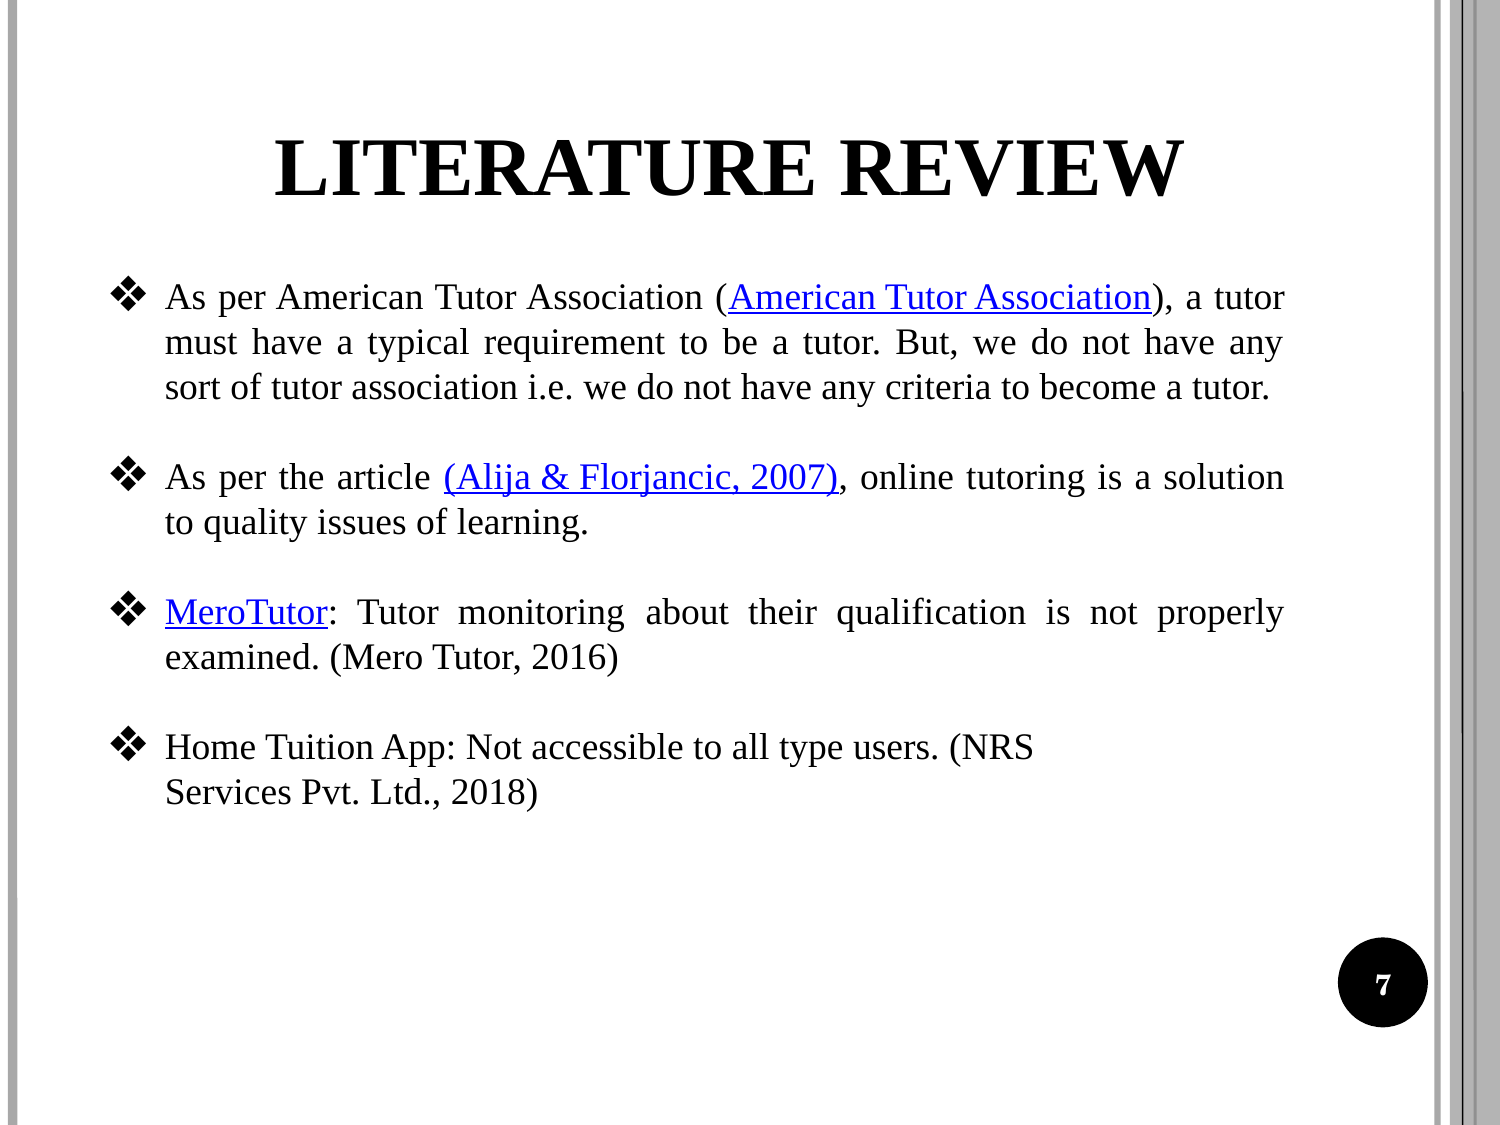

LITERATURE REVIEW

As per American Tutor Association (American Tutor Association), a tutor must have a typical requirement to be a tutor. But, we do not have any sort of tutor association i.e. we do not have any criteria to become a tutor.

As per the article (Alija & Florjancic, 2007), online tutoring is a solution to quality issues of learning.

MeroTutor: Tutor monitoring about their qualification is not properly examined. (Mero Tutor, 2016)

Home Tuition App: Not accessible to all type users. (NRS
Services Pvt. Ltd., 2018)

7